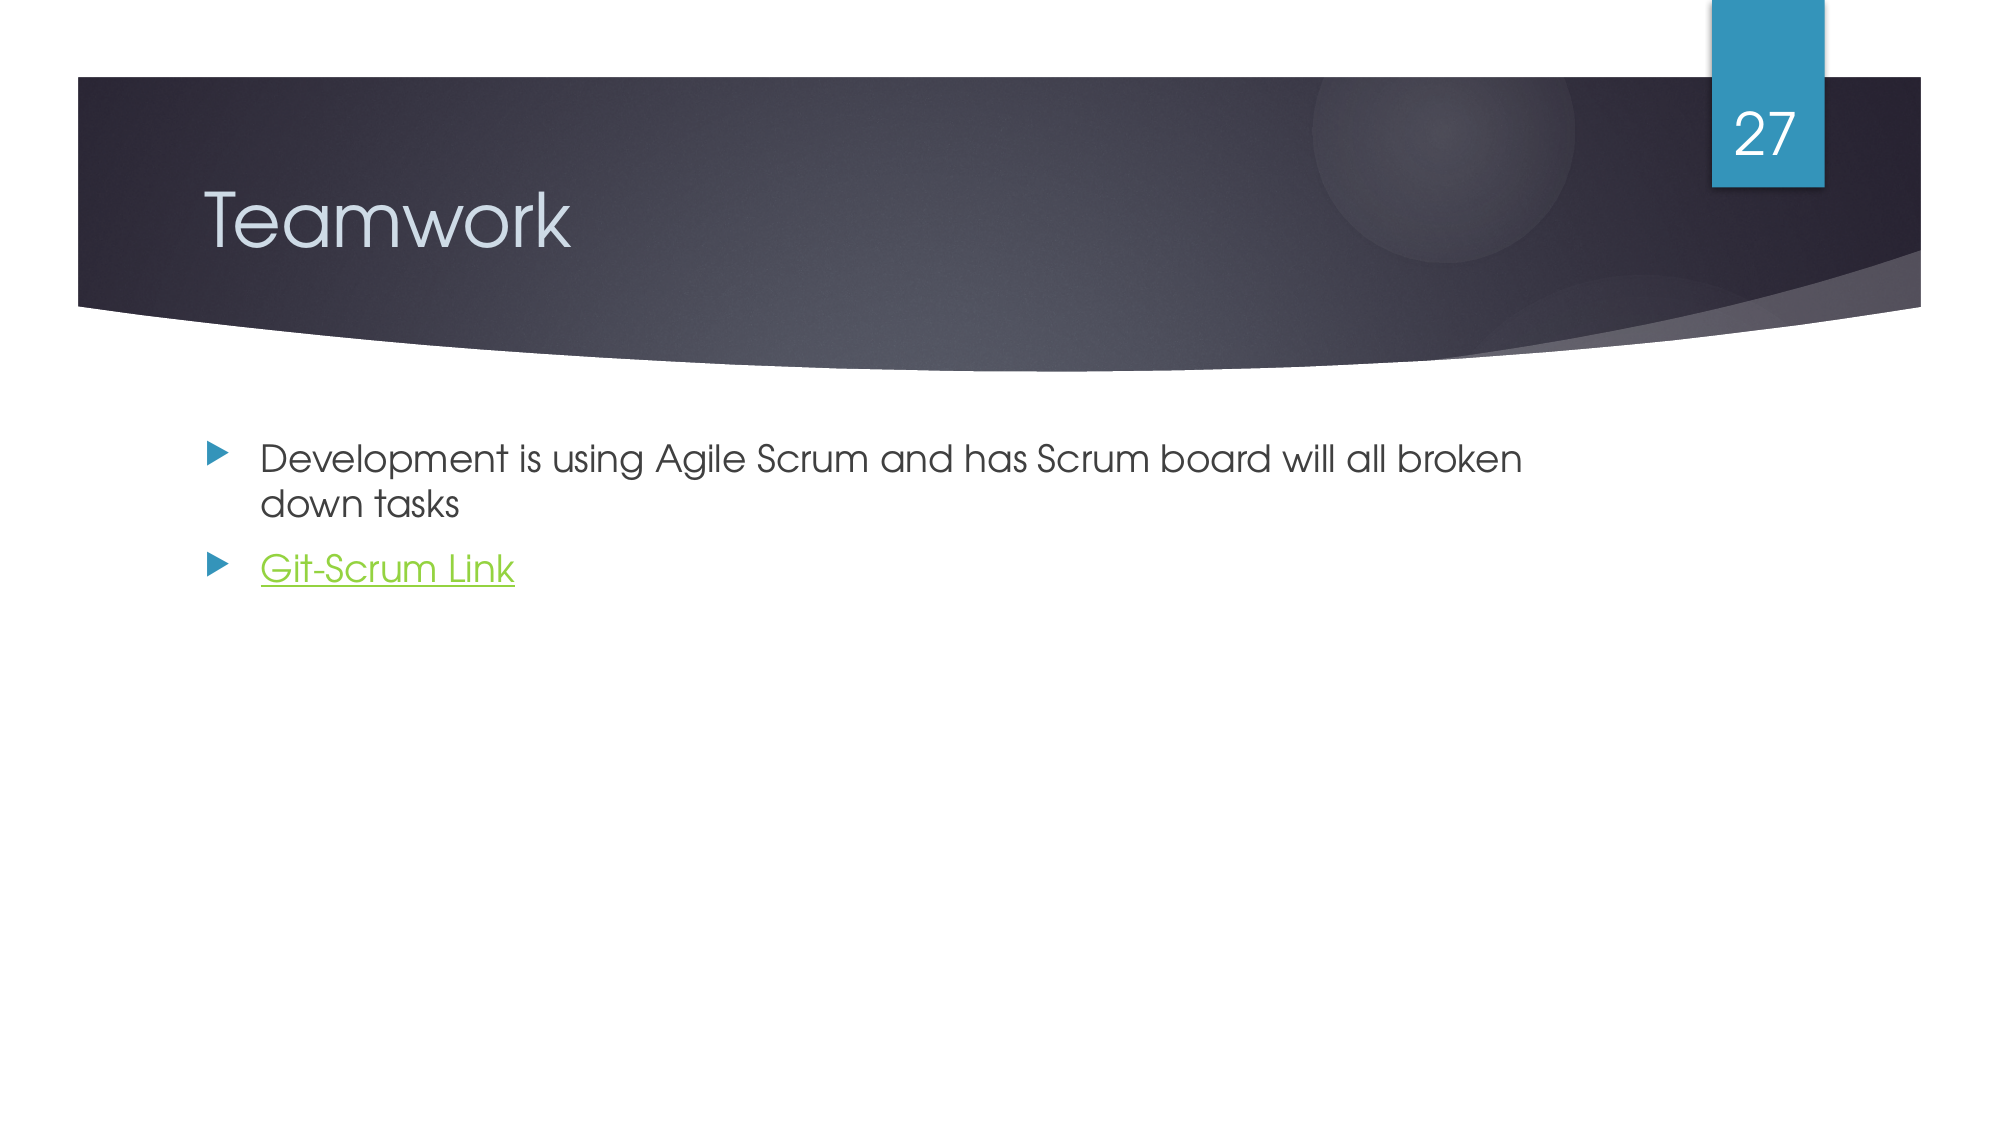

27
# Teamwork
Development is using Agile Scrum and has Scrum board will all broken down tasks
Git-Scrum Link